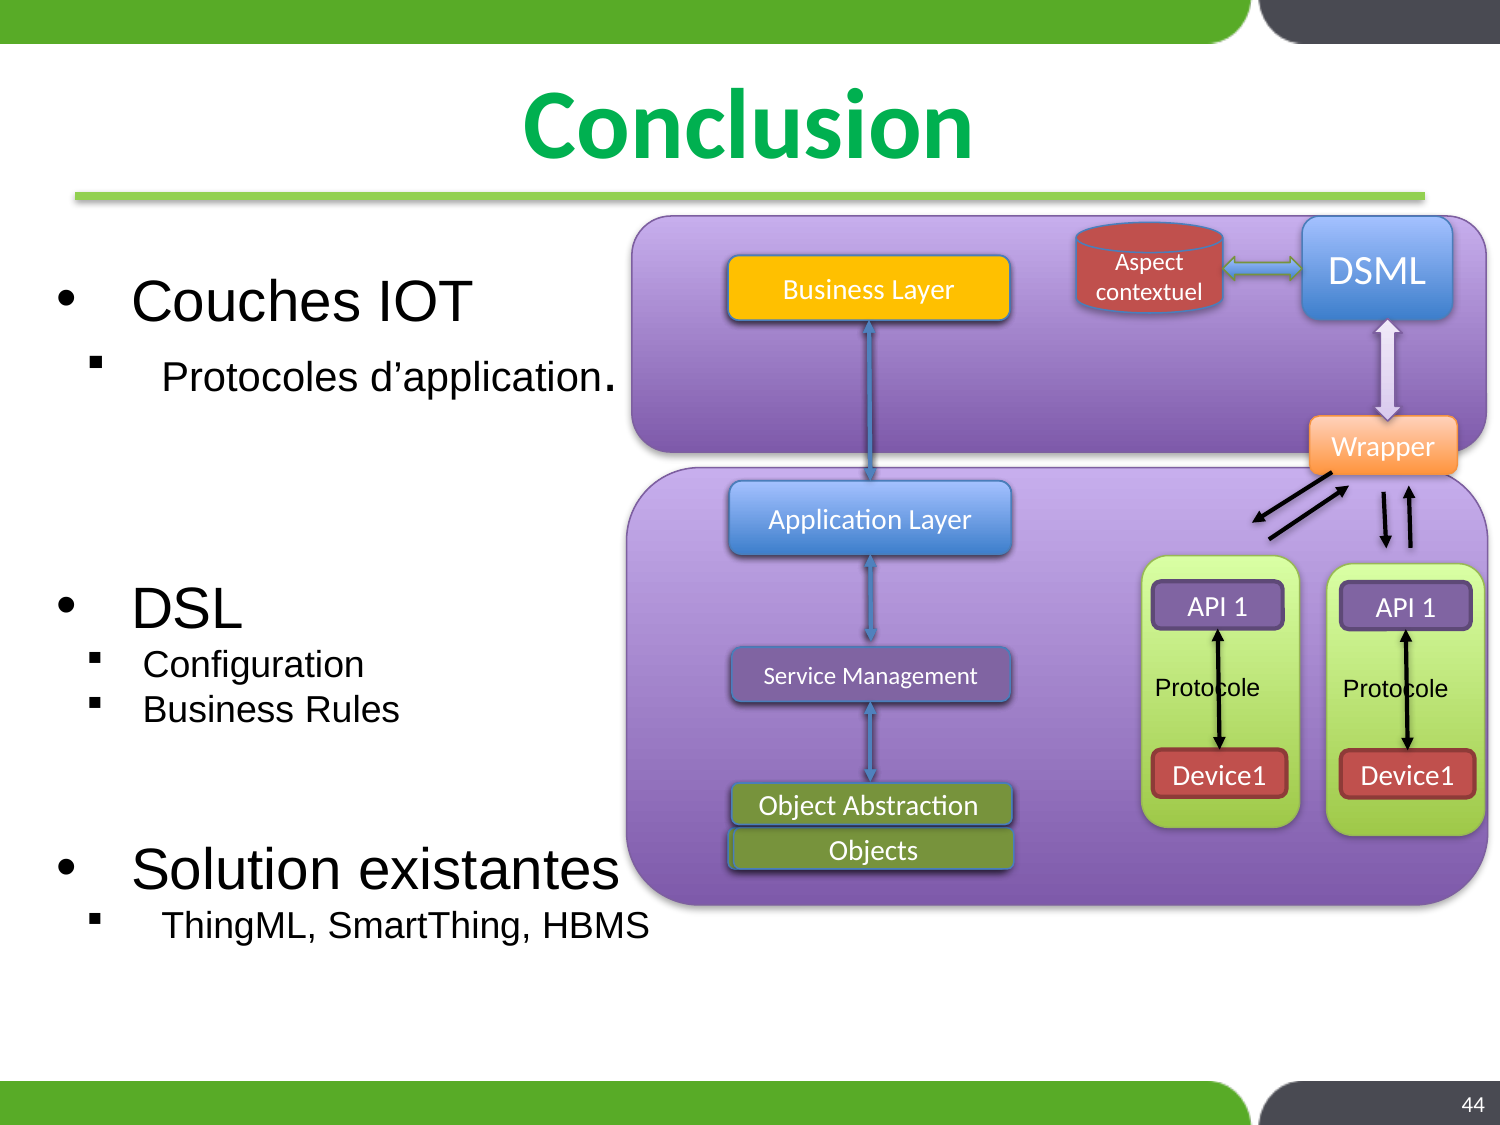

# Conclusion

DSML
Aspect contextuel
Couches IOT
Protocoles d’application.

Business Layer
Business Layer
Business Layer

Wrapper

Application Layer
Application Layer
Application Layer

DSL
Configuration
Business Rules

API 1
API 1
Service Management
Service Management
Service Management
Protocole
Protocole
Device1
Device1
Object Abstraction
Object Abstraction
Object Abstraction
Solution existantes
ThingML, SmartThing, HBMS

Objects
Objects
Objects
44